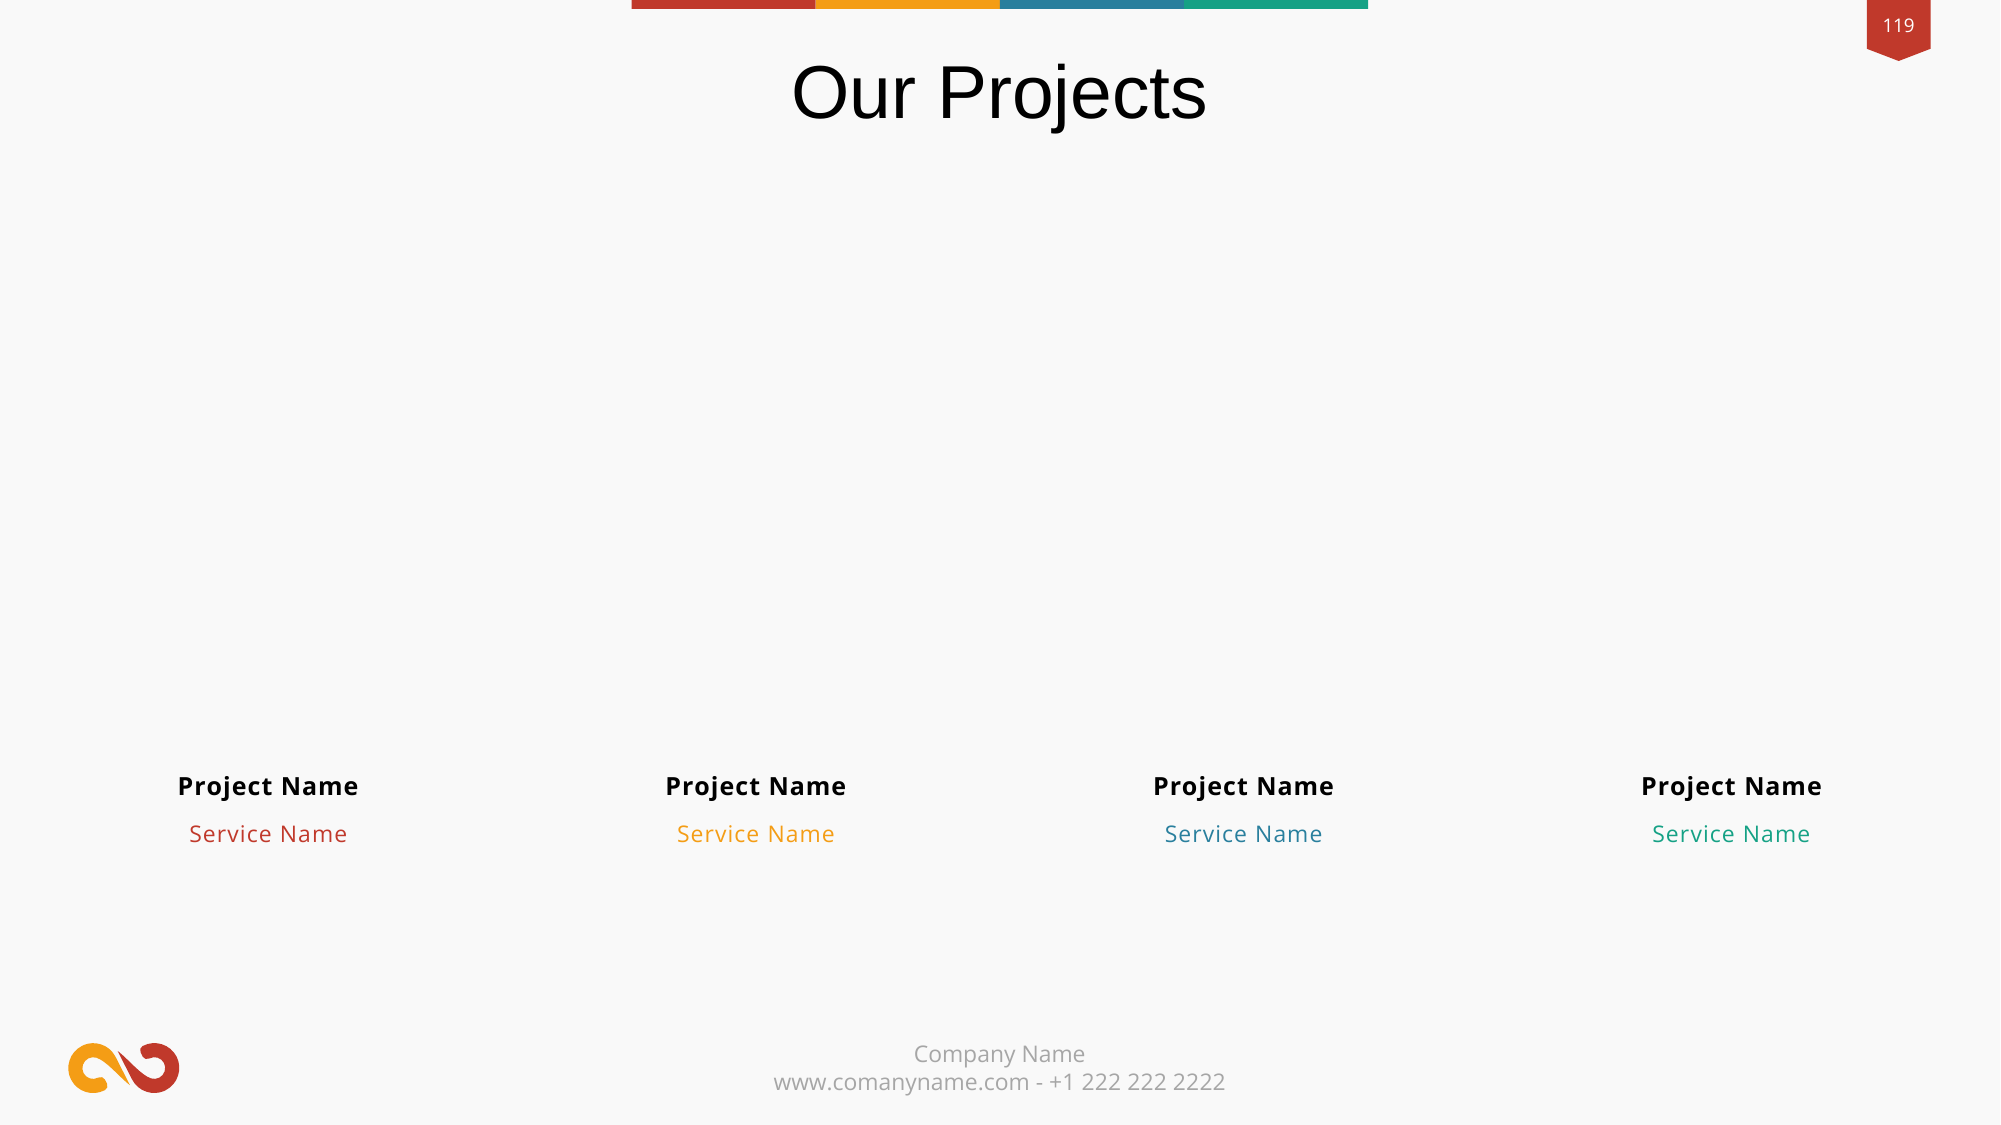

Our Projects

Project Name
Project Name
Project Name
Project Name
Service Name
Service Name
Service Name
Service Name